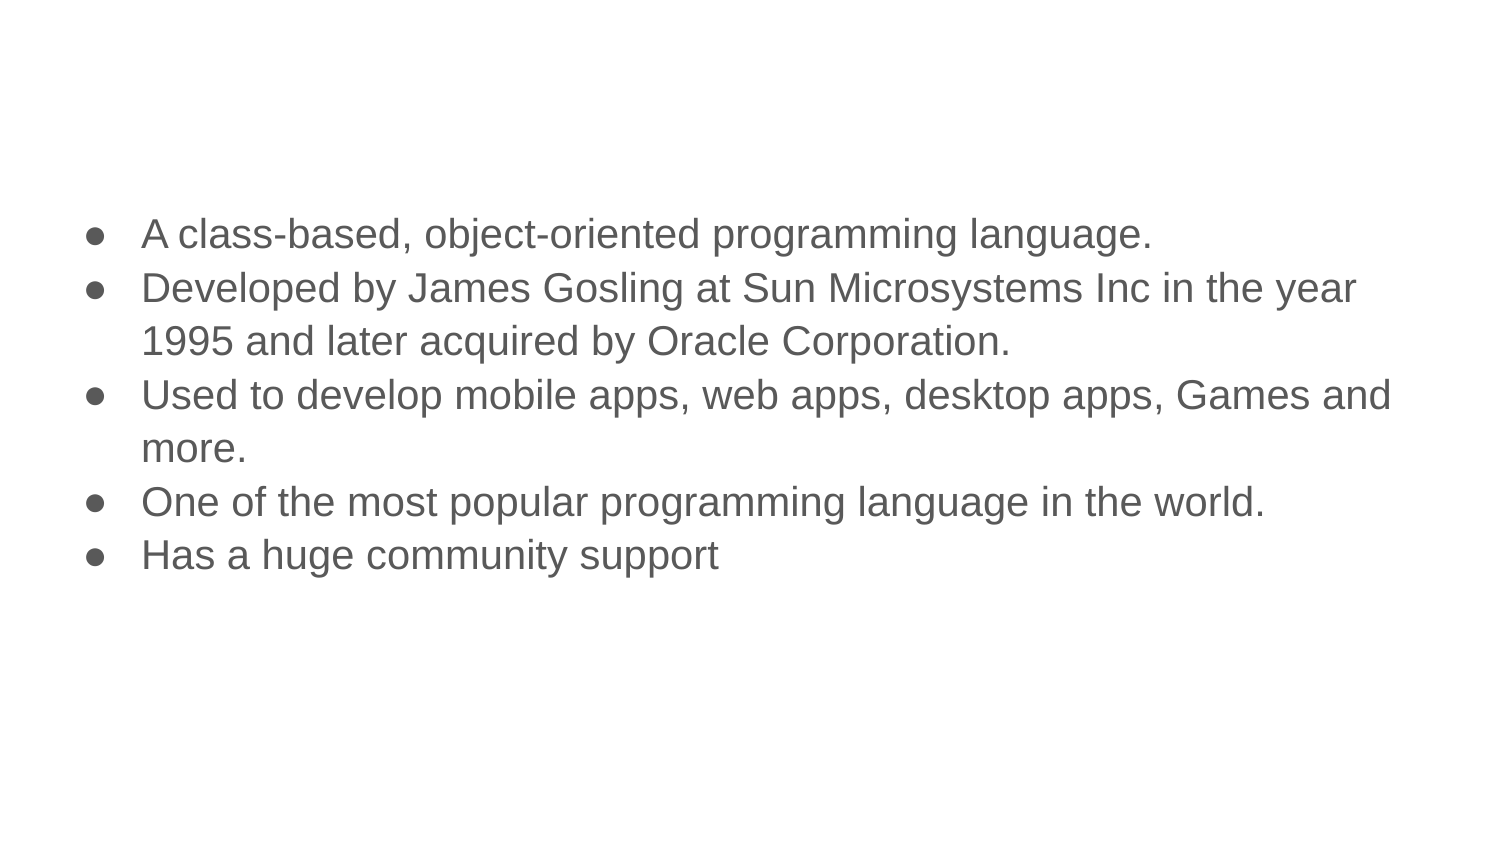

A class-based, object-oriented programming language.
Developed by James Gosling at Sun Microsystems Inc in the year 1995 and later acquired by Oracle Corporation.
Used to develop mobile apps, web apps, desktop apps, Games and  more.
One of the most popular programming language in the world.
Has a huge community support